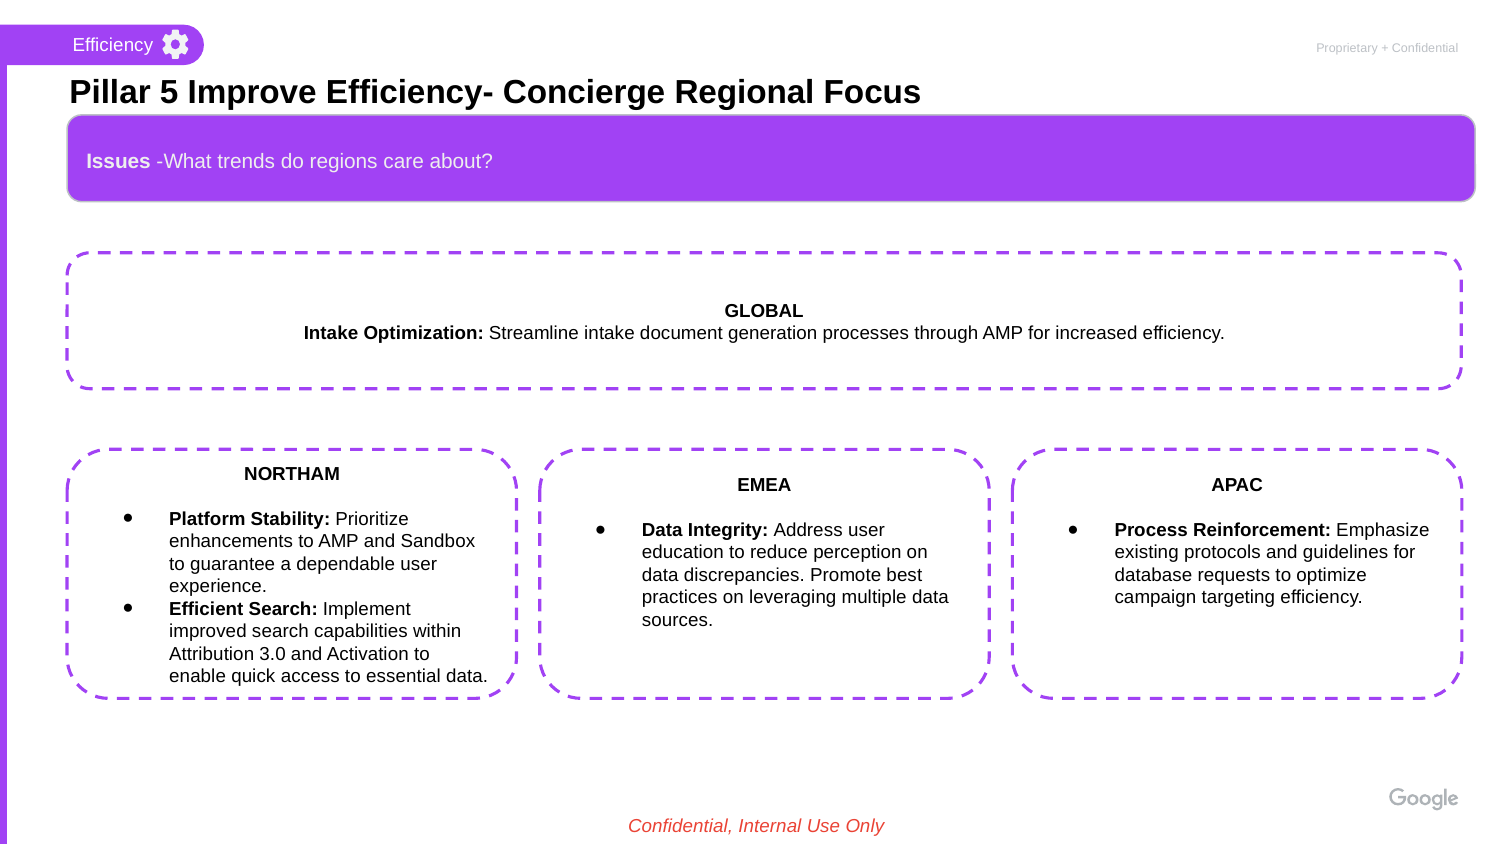

Efficiency

Pillar 5 Improve Efficiency- Concierge Regional Focus

Issues -What trends do regions care about?
GLOBAL
Intake Optimization: Streamline intake document generation processes through AMP for increased efficiency.
NORTHAM

Platform Stability: Prioritize enhancements to AMP and Sandbox to guarantee a dependable user experience.
Efficient Search: Implement improved search capabilities within Attribution 3.0 and Activation to enable quick access to essential data.
EMEA

Data Integrity: Address user education to reduce perception on data discrepancies. Promote best practices on leveraging multiple data sources.

APAC

Process Reinforcement: Emphasize existing protocols and guidelines for database requests to optimize campaign targeting efficiency.

Confidential, Internal Use Only